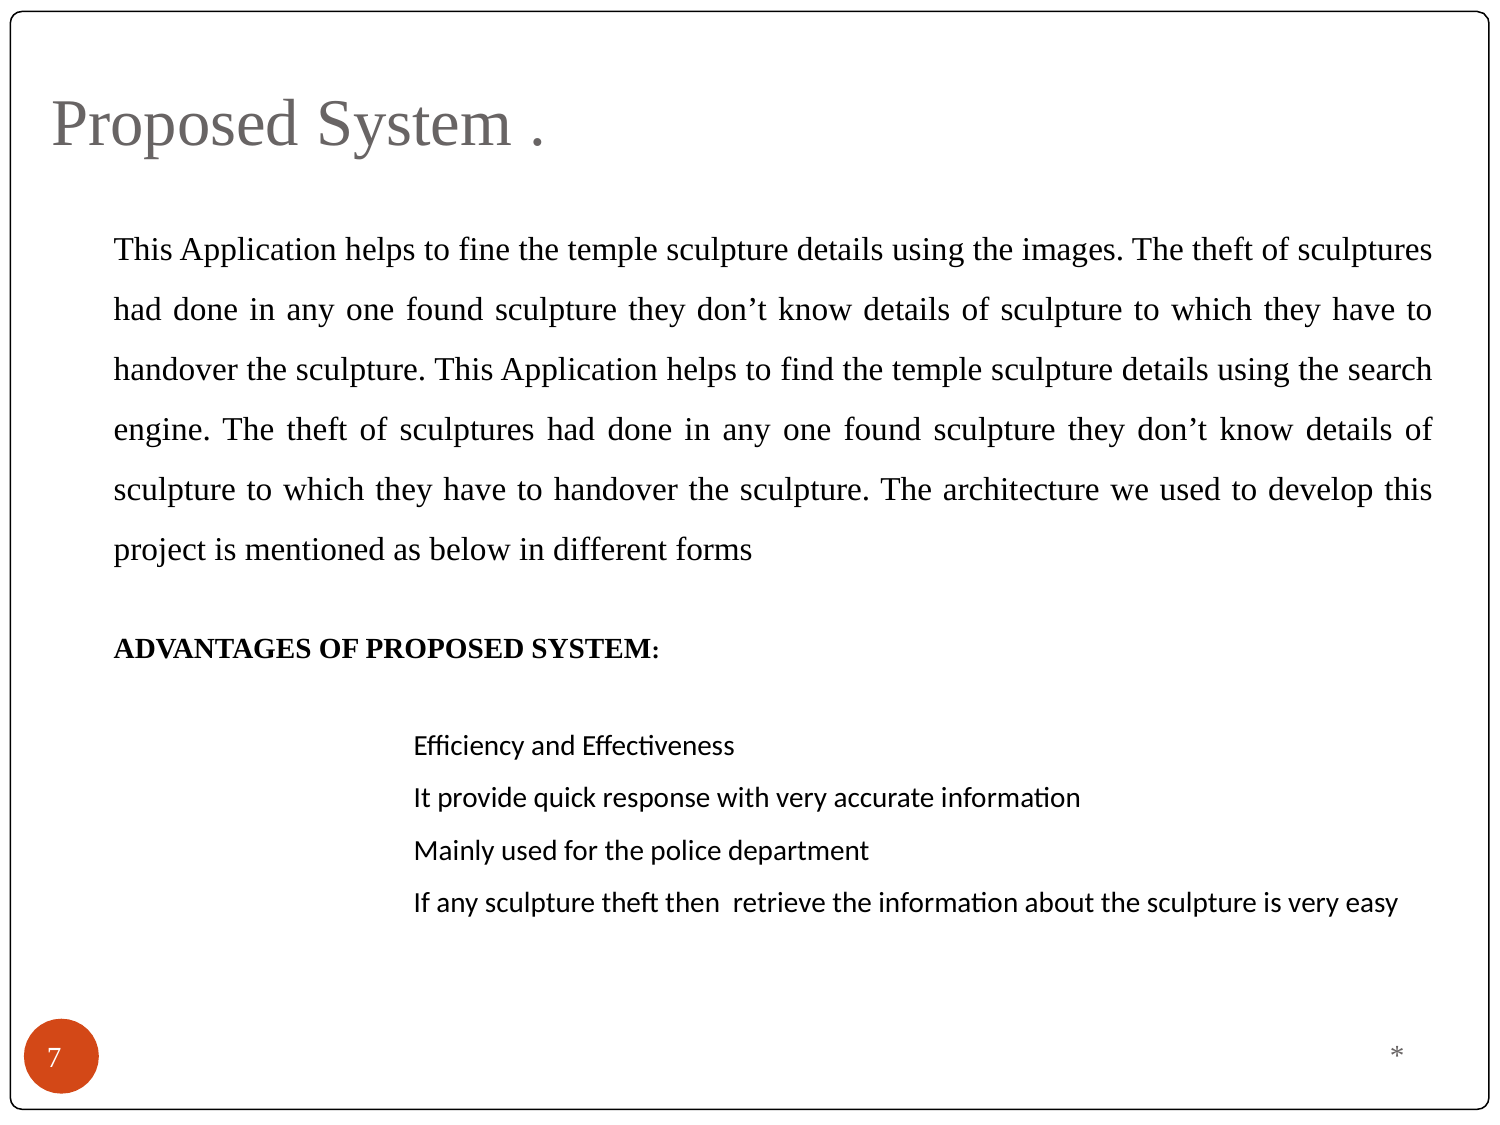

# Proposed System .
This Application helps to fine the temple sculpture details using the images. The theft of sculptures had done in any one found sculpture they don’t know details of sculpture to which they have to handover the sculpture. This Application helps to find the temple sculpture details using the search engine. The theft of sculptures had done in any one found sculpture they don’t know details of sculpture to which they have to handover the sculpture. The architecture we used to develop this project is mentioned as below in different forms

ADVANTAGES OF PROPOSED SYSTEM:

		Efficiency and Effectiveness
		It provide quick response with very accurate information
		Mainly used for the police department
		If any sculpture theft then  retrieve the information about the sculpture is very easy

*
7